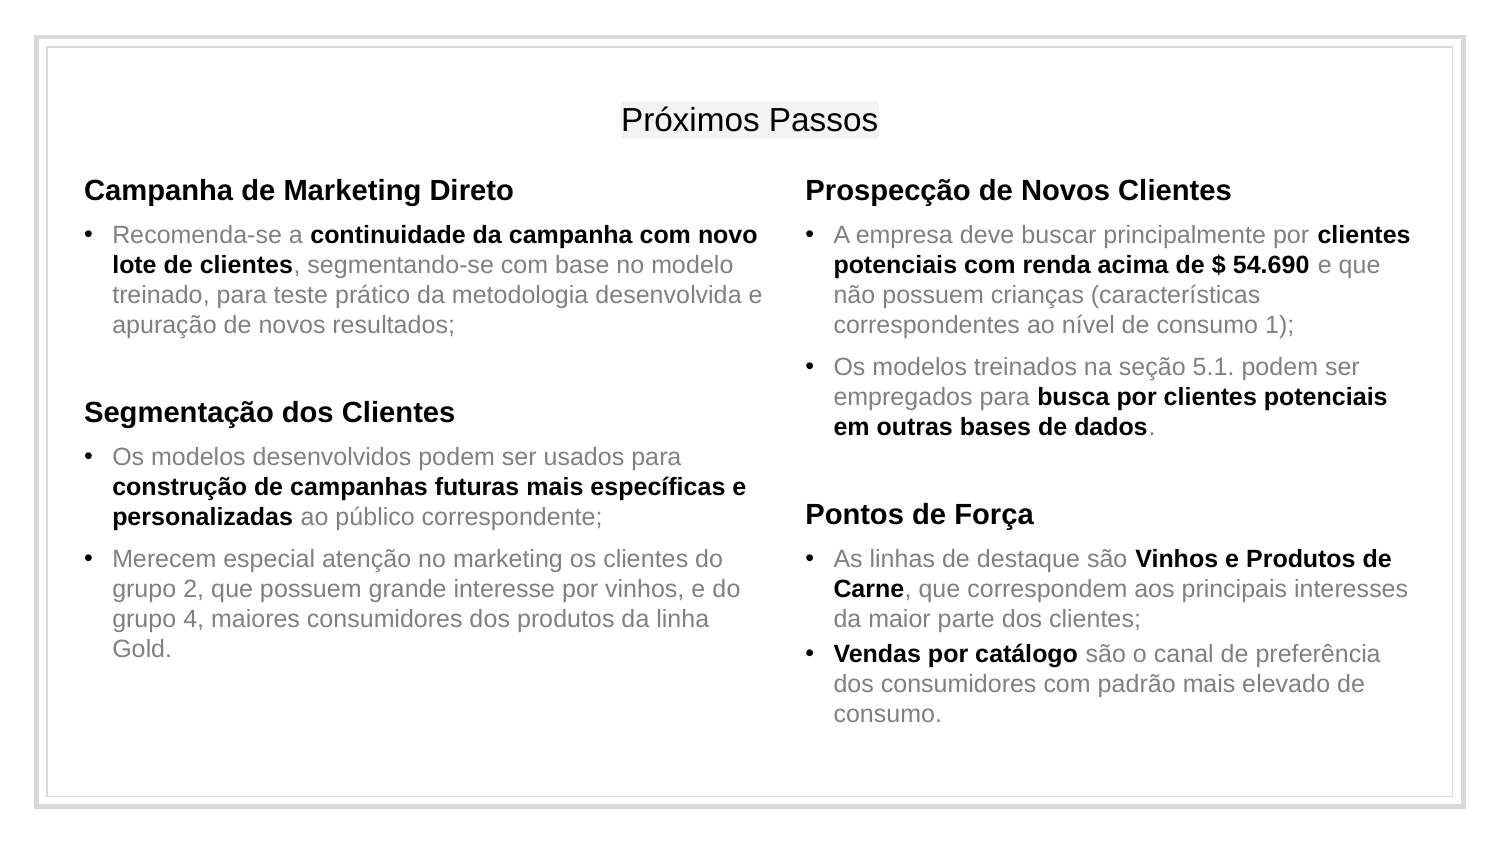

# Próximos Passos
Prospecção de Novos Clientes
A empresa deve buscar principalmente por clientes potenciais com renda acima de $ 54.690 e que não possuem crianças (características correspondentes ao nível de consumo 1);
Os modelos treinados na seção 5.1. podem ser empregados para busca por clientes potenciais em outras bases de dados.

Pontos de Força
As linhas de destaque são Vinhos e Produtos de Carne, que correspondem aos principais interesses da maior parte dos clientes;

Vendas por catálogo são o canal de preferência dos consumidores com padrão mais elevado de consumo.
Campanha de Marketing Direto
Recomenda-se a continuidade da campanha com novo lote de clientes, segmentando-se com base no modelo treinado, para teste prático da metodologia desenvolvida e apuração de novos resultados;

Segmentação dos Clientes
Os modelos desenvolvidos podem ser usados para construção de campanhas futuras mais específicas e personalizadas ao público correspondente;
Merecem especial atenção no marketing os clientes do grupo 2, que possuem grande interesse por vinhos, e do grupo 4, maiores consumidores dos produtos da linha Gold.